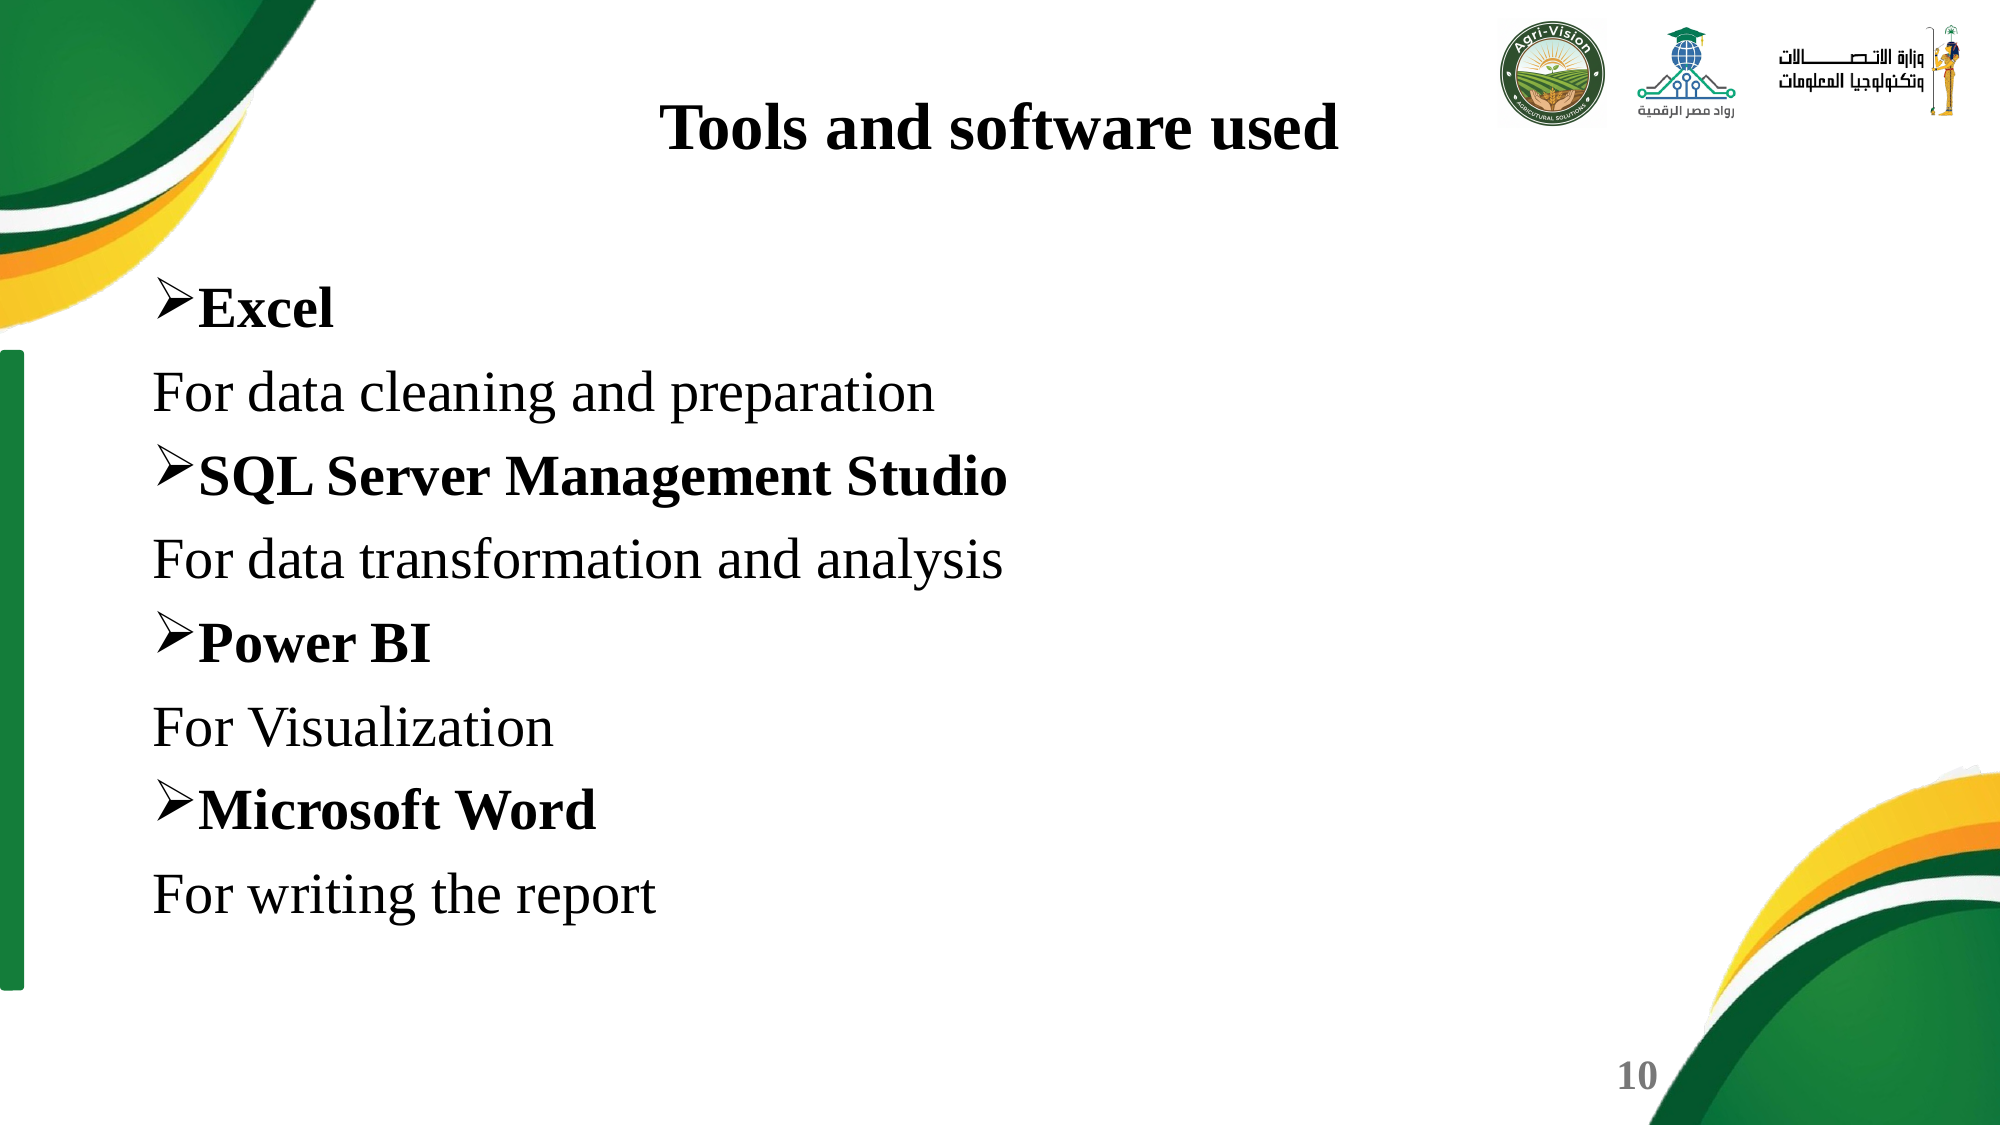

Tools and software used

Excel
For data cleaning and preparation
SQL Server Management Studio
For data transformation and analysis
Power BI
For Visualization
Microsoft Word
For writing the report
10